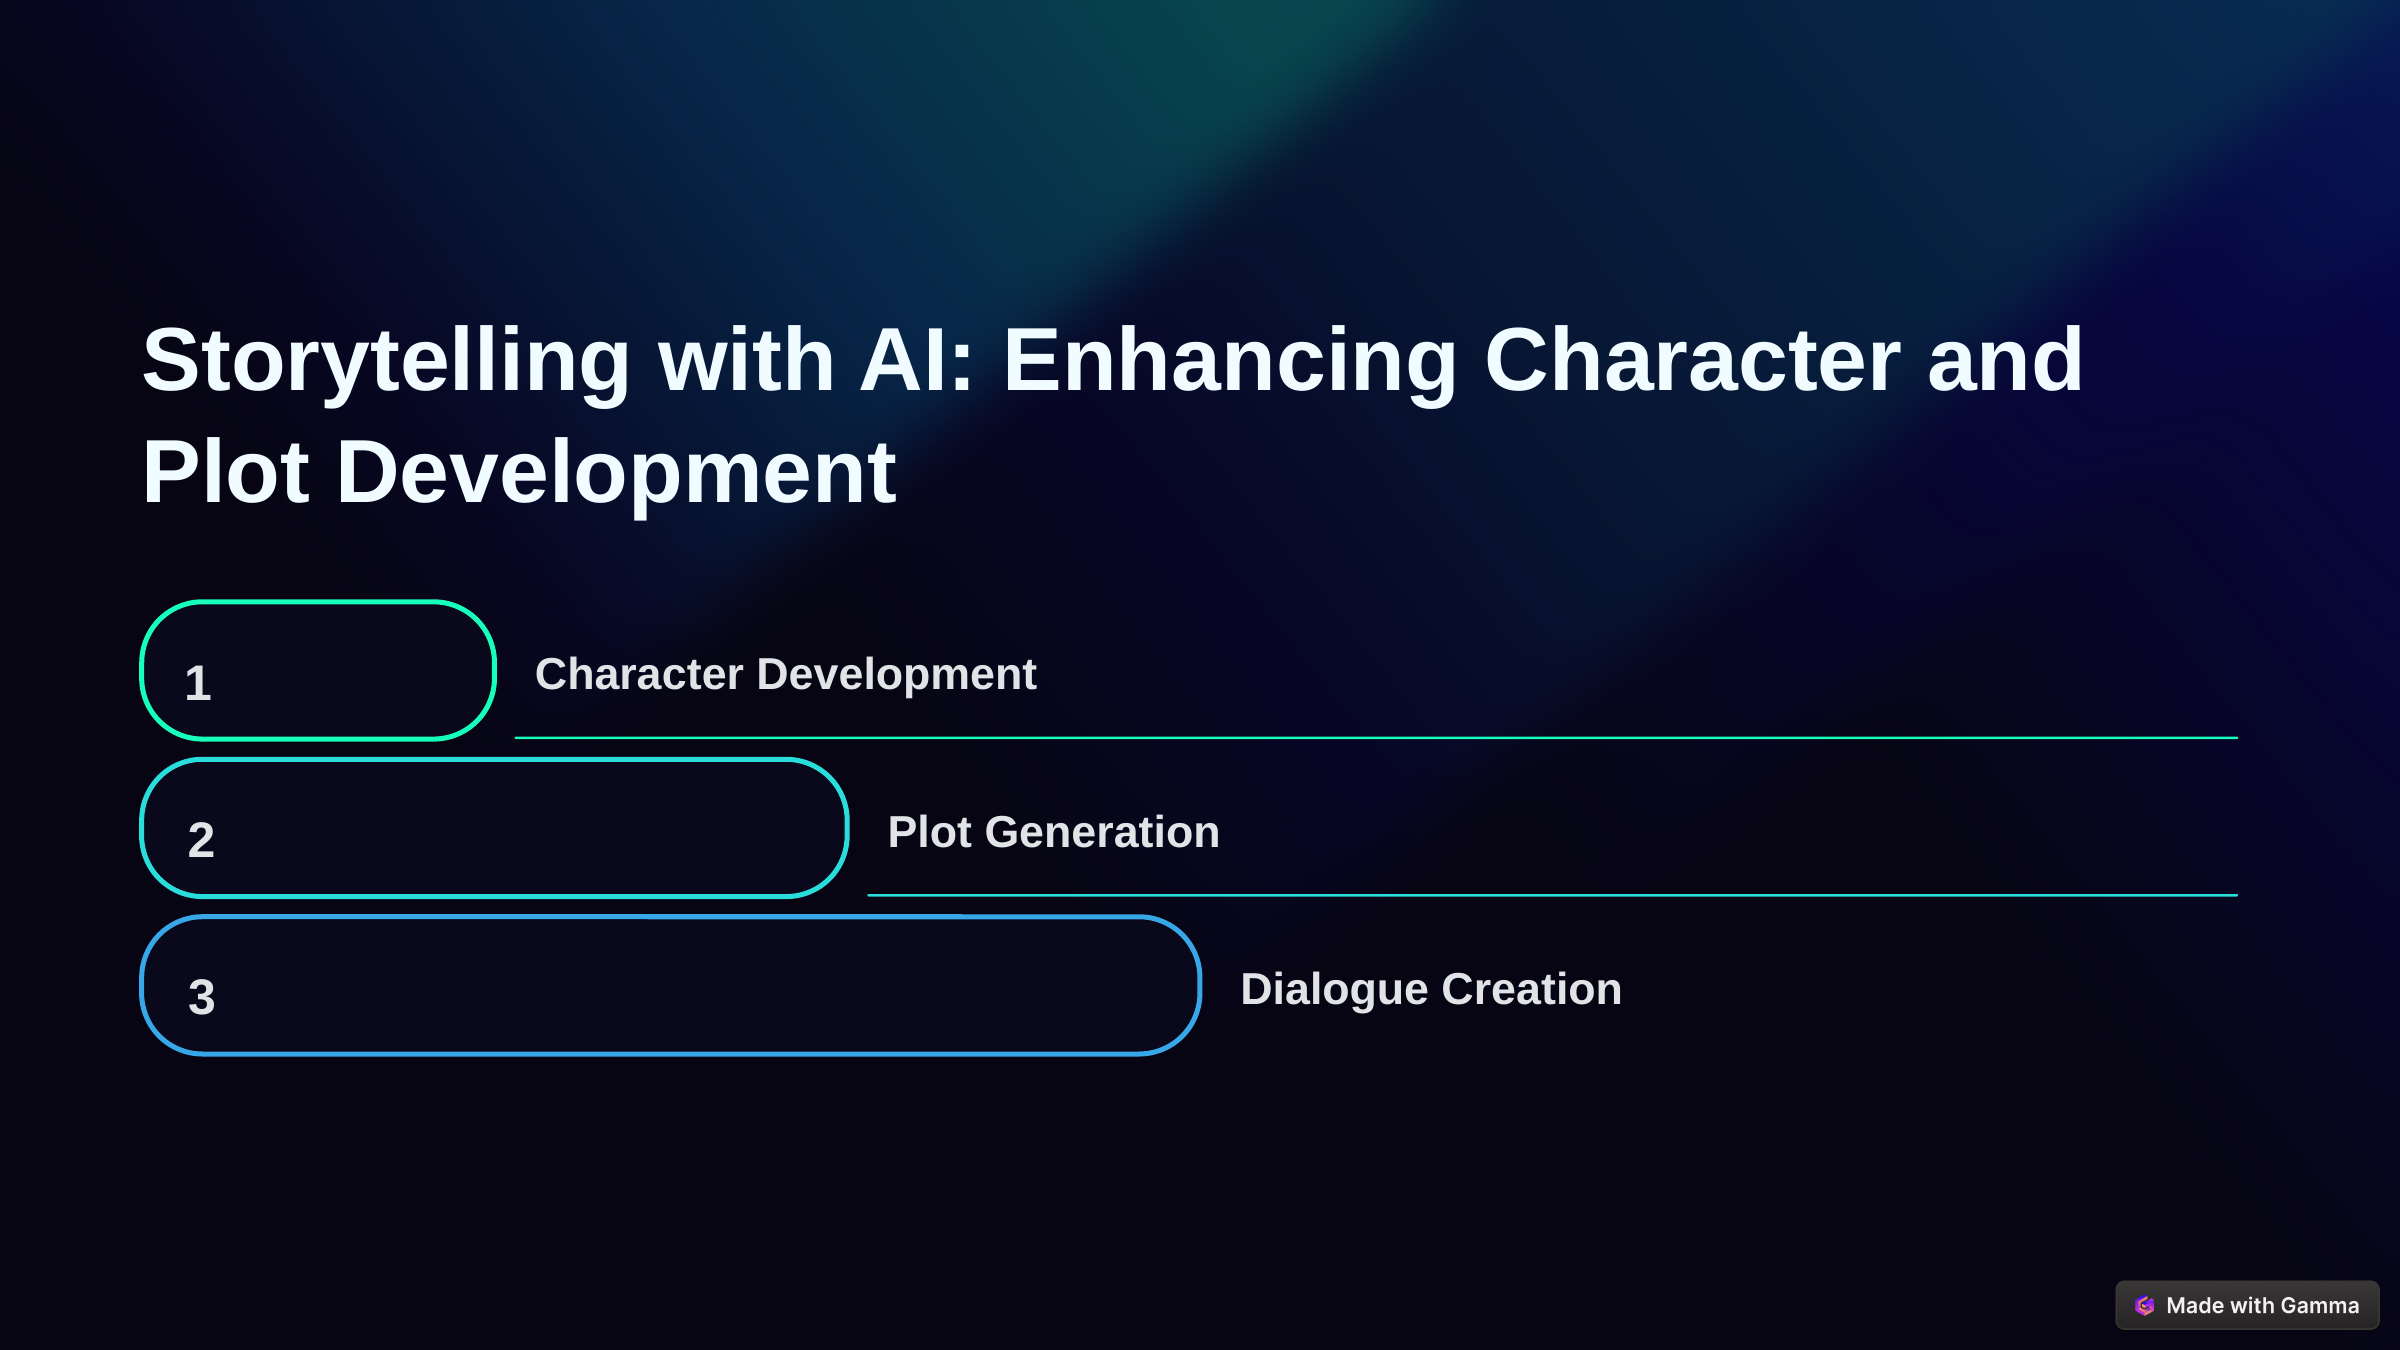

Storytelling with AI: Enhancing Character and Plot Development

1
Character Development

2
Plot Generation

3
Dialogue Creation